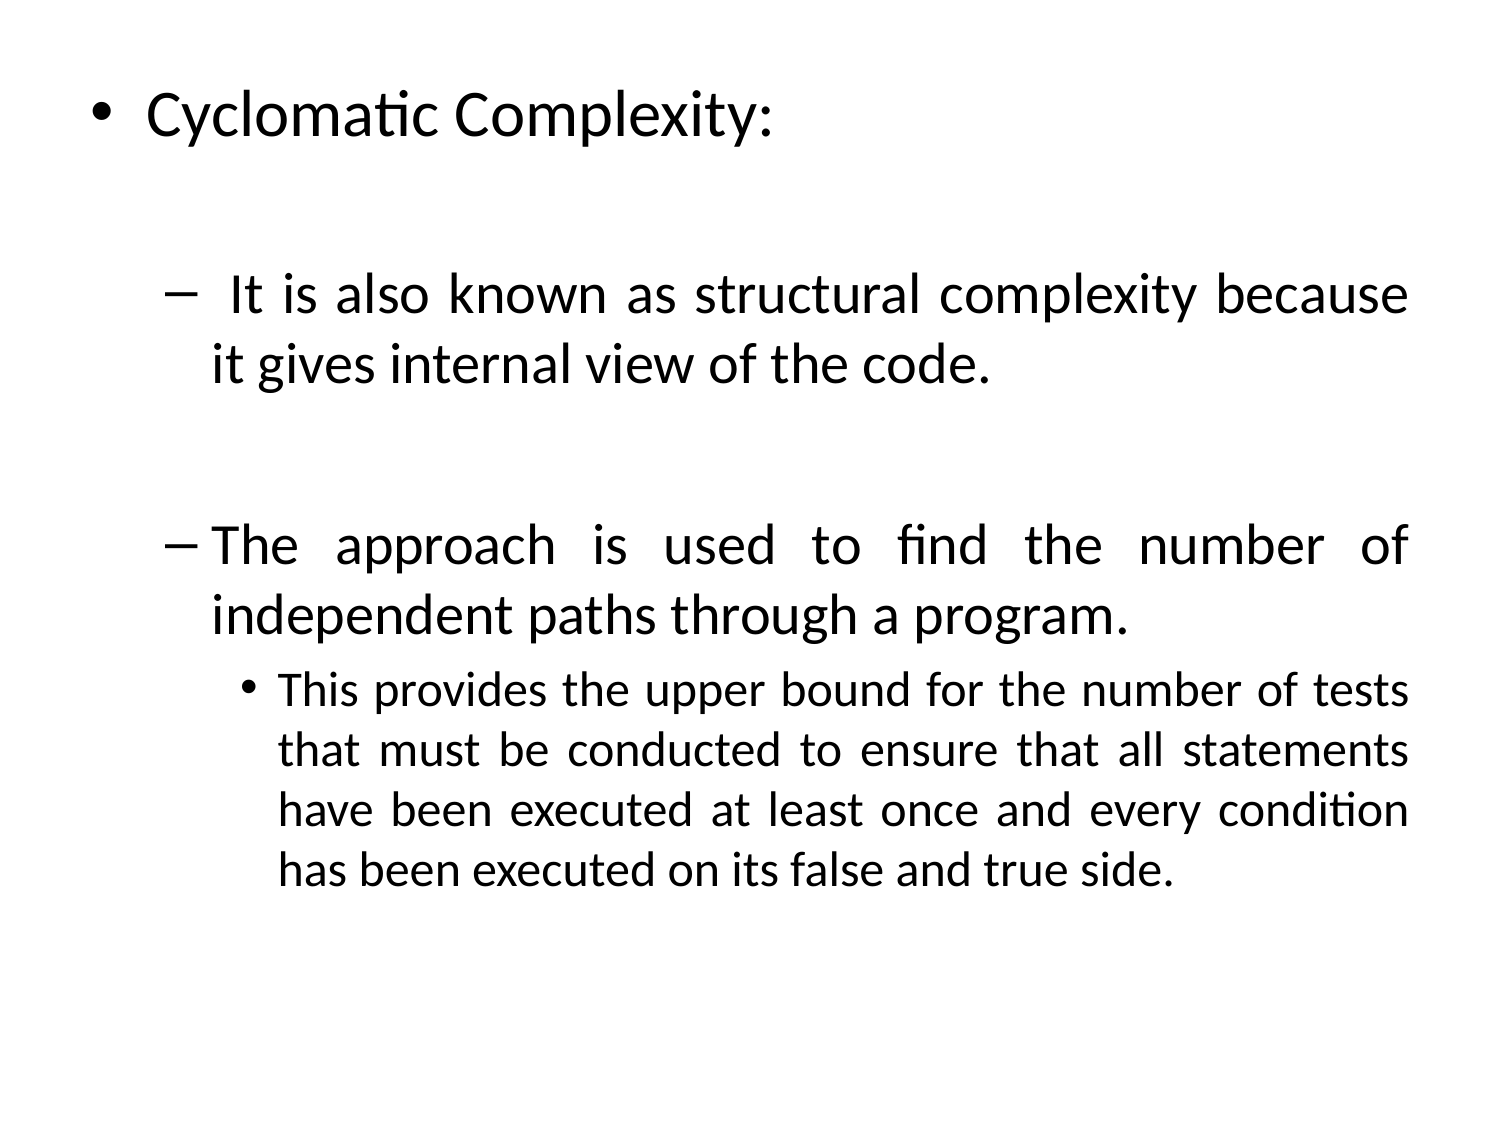

Cyclomatic Complexity:

 It is also known as structural complexity because it gives internal view of the code.

The approach is used to find the number of independent paths through a program.
This provides the upper bound for the number of tests that must be conducted to ensure that all statements have been executed at least once and every condition has been executed on its false and true side.